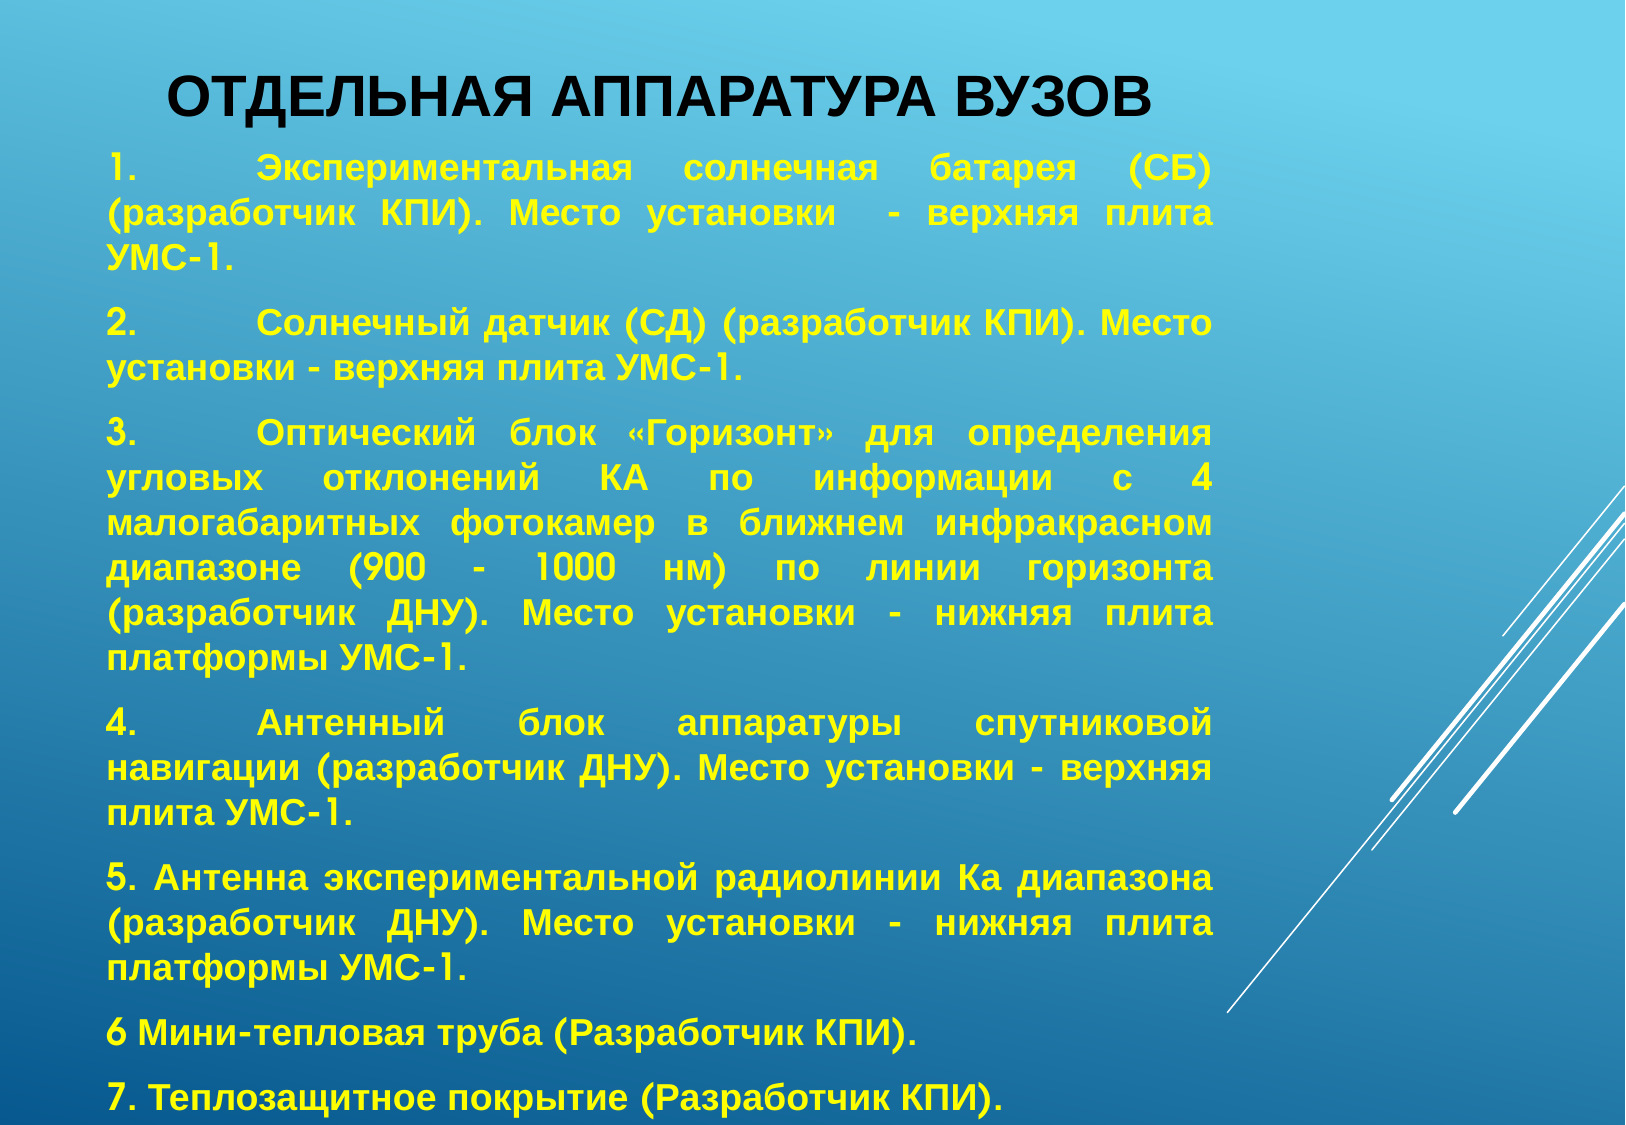

# Отдельная аппаратура ВУЗов
1.	Экспериментальная солнечная батарея (СБ) (разработчик КПИ). Место установки  - верхняя плита УМС-1.
2.	Солнечный датчик (СД) (разработчик КПИ). Место установки - верхняя плита УМС-1.
3.	Оптический блок «Горизонт» для определения угловых отклонений КА по информации с 4 малогабаритных фотокамер в ближнем инфракрасном диапазоне (900 - 1000 нм) по линии горизонта (разработчик ДНУ). Место установки - нижняя плита платформы УМС-1.
4.	Антенный блок аппаратуры спутниковой навигации (разработчик ДНУ). Место установки - верхняя плита УМС-1.
5. Антенна экспериментальной радиолинии Ка диапазона (разработчик ДНУ). Место установки - нижняя плита платформы УМС-1.
6 Мини-тепловая труба (Разработчик КПИ).
7. Теплозащитное покрытие (Разработчик КПИ).